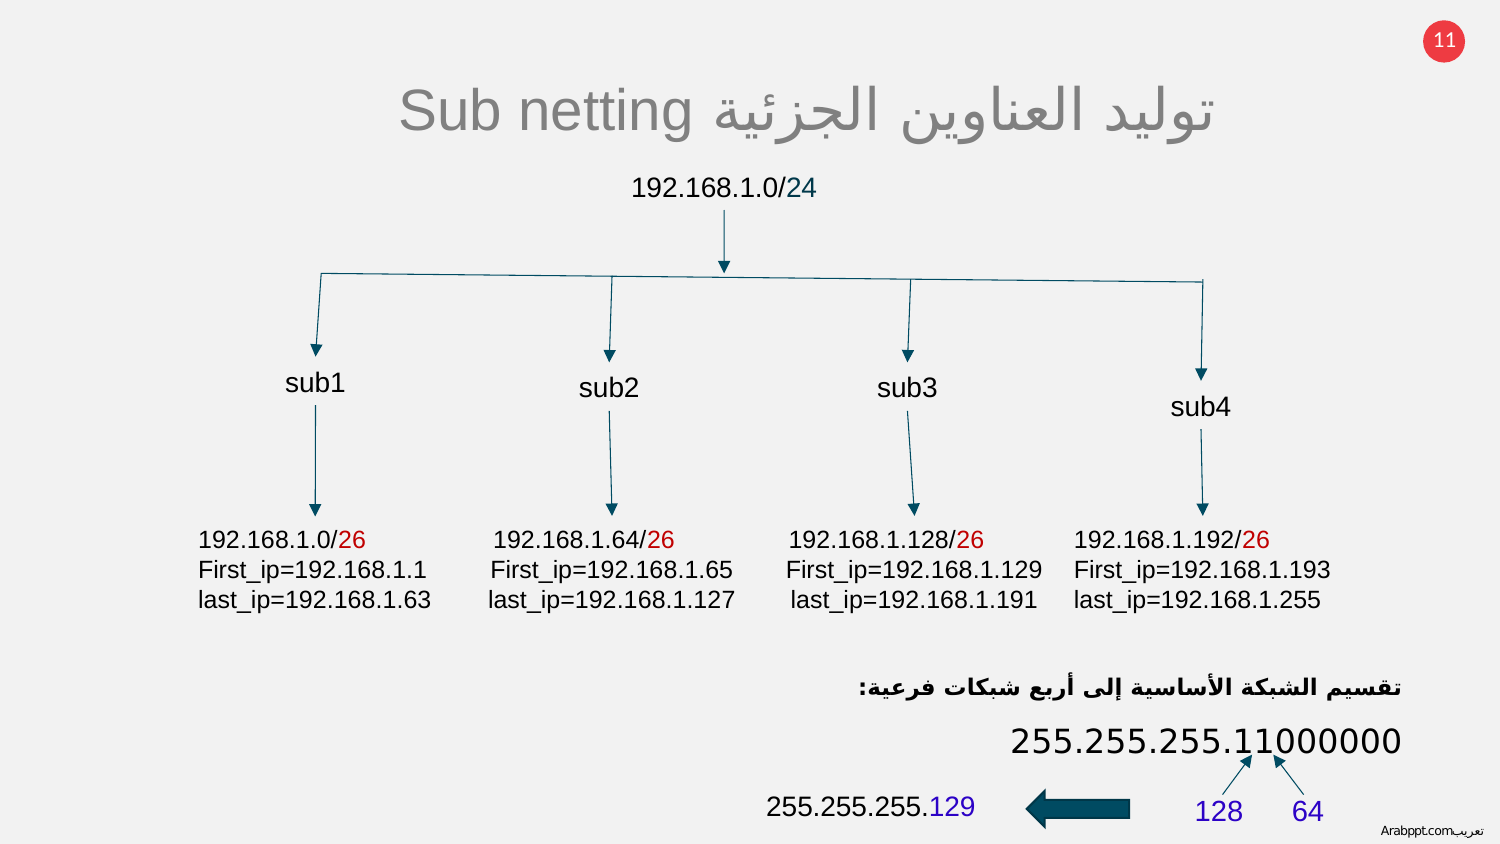

توليد العناوين الجزئية Sub netting
192.168.1.0/24
sub1
sub2
sub3
sub4
192.168.1.192/26
First_ip=192.168.1.193
last_ip=192.168.1.255
192.168.1.128/26
First_ip=192.168.1.129
last_ip=192.168.1.191
192.168.1.64/26
First_ip=192.168.1.65
last_ip=192.168.1.127
192.168.1.0/26
First_ip=192.168.1.1
last_ip=192.168.1.63
تقسيم الشبكة الأساسية إلى أربع شبكات فرعية:
255.255.255.11000000
255.255.255.129
64
128

11